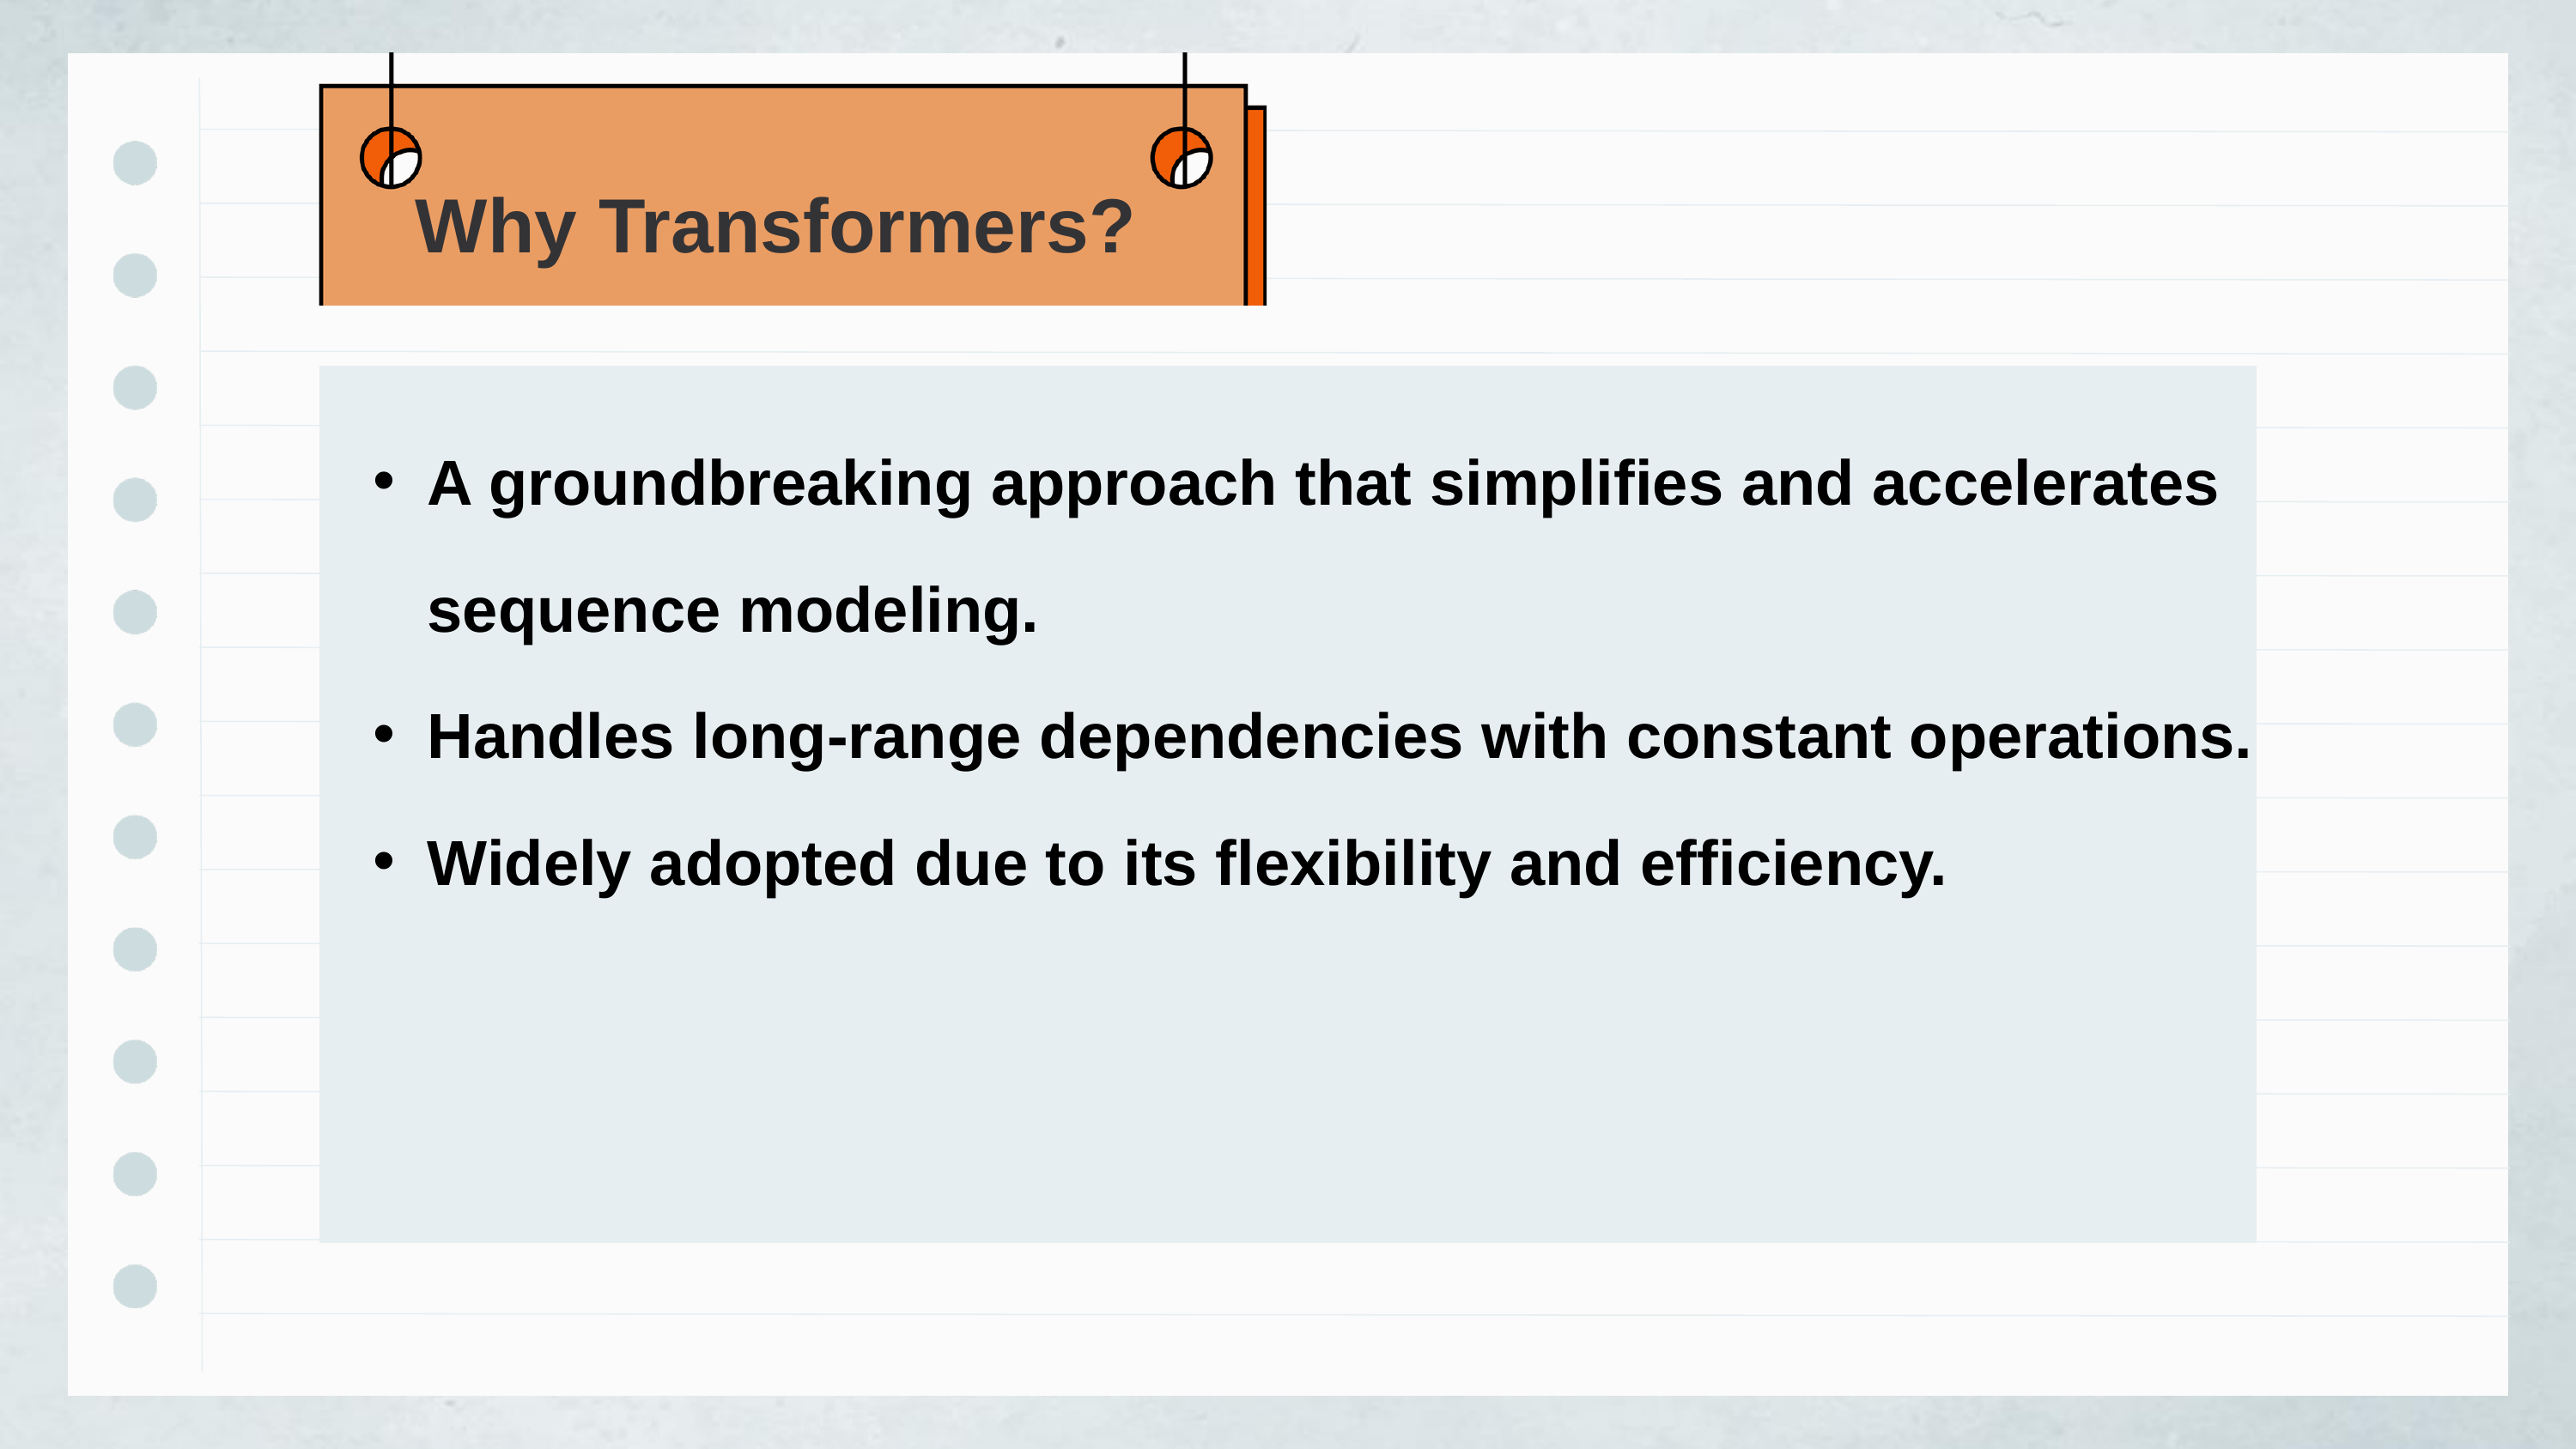

Why Transformers?

A groundbreaking approach that simplifies and accelerates sequence modeling.
Handles long-range dependencies with constant operations.
Widely adopted due to its flexibility and efficiency.